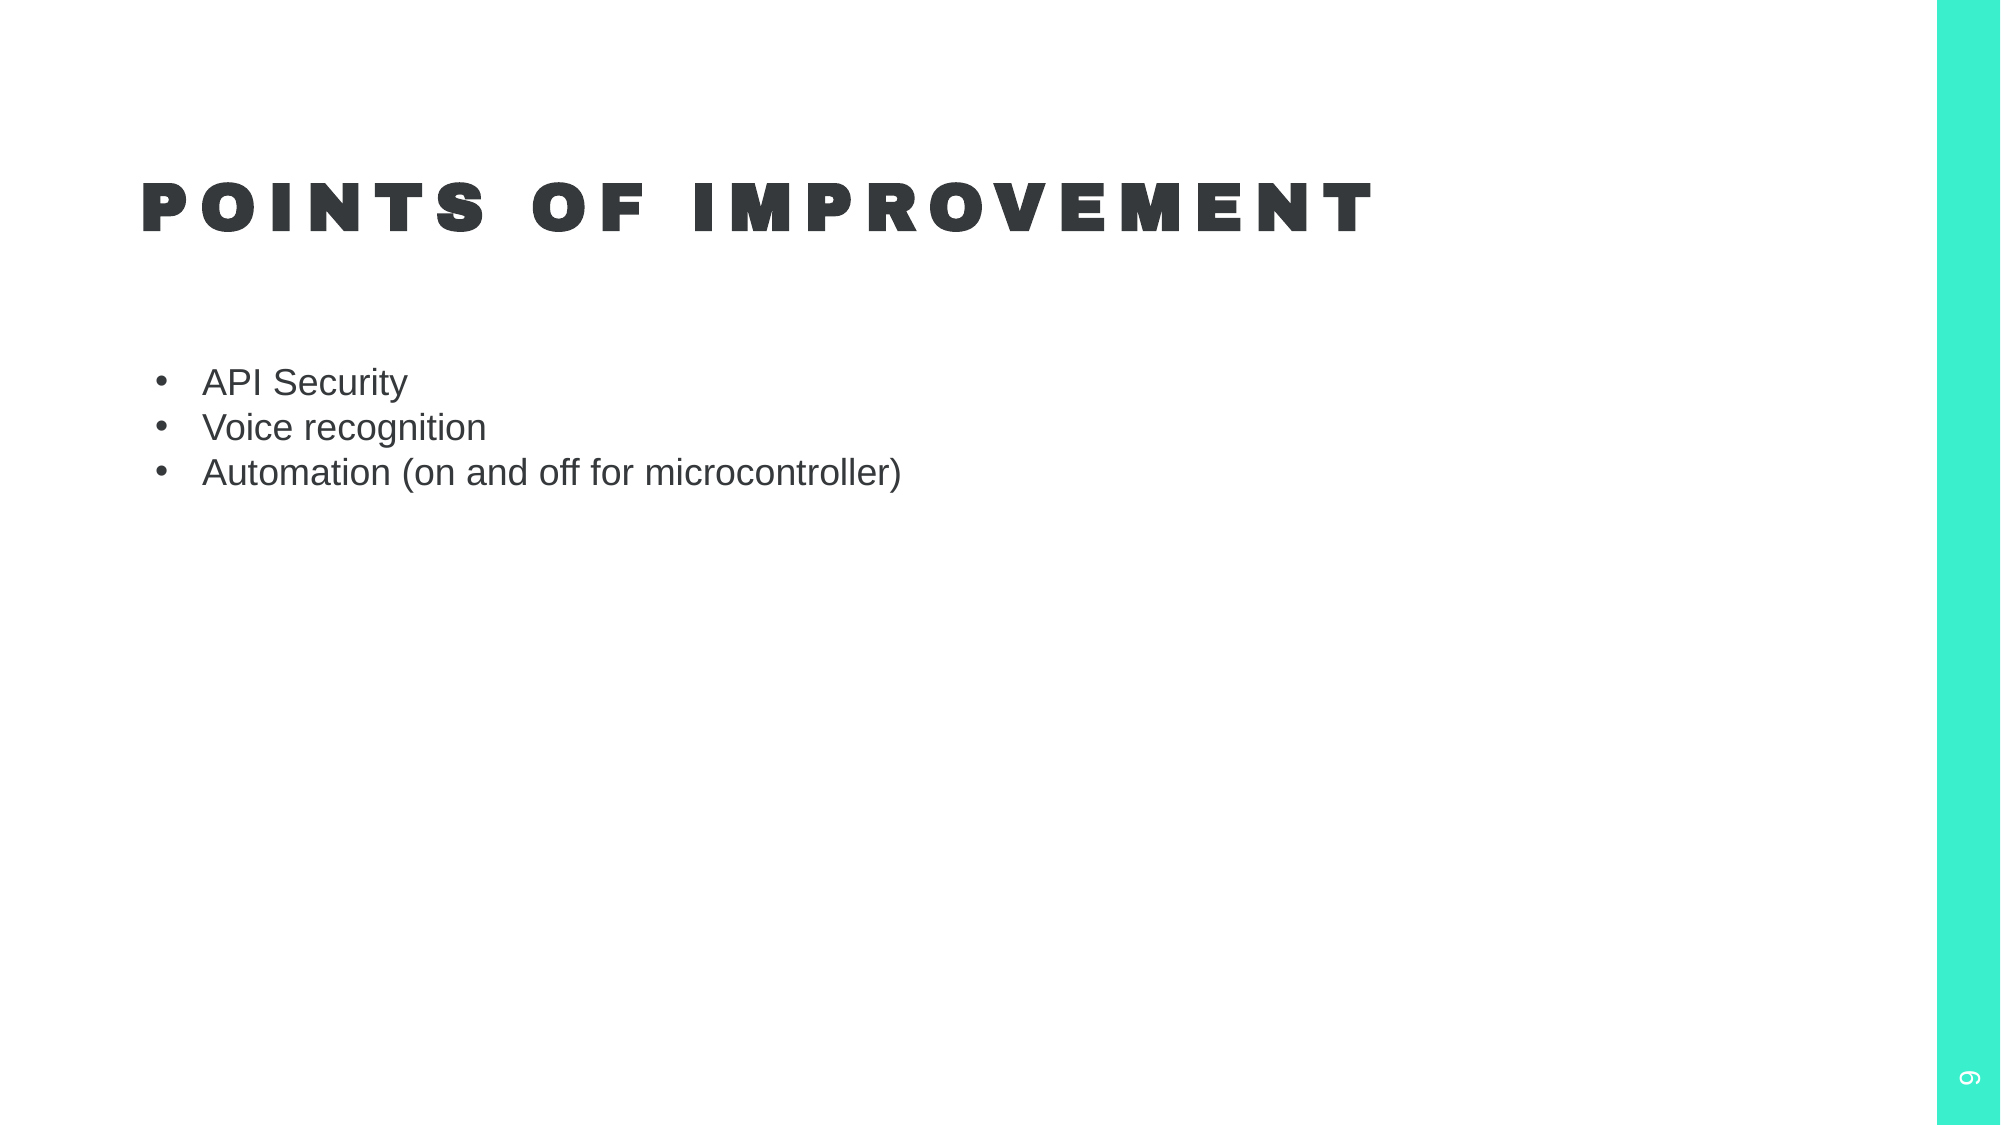

# Points of improvement
API Security
Voice recognition
Automation (on and off for microcontroller)
9